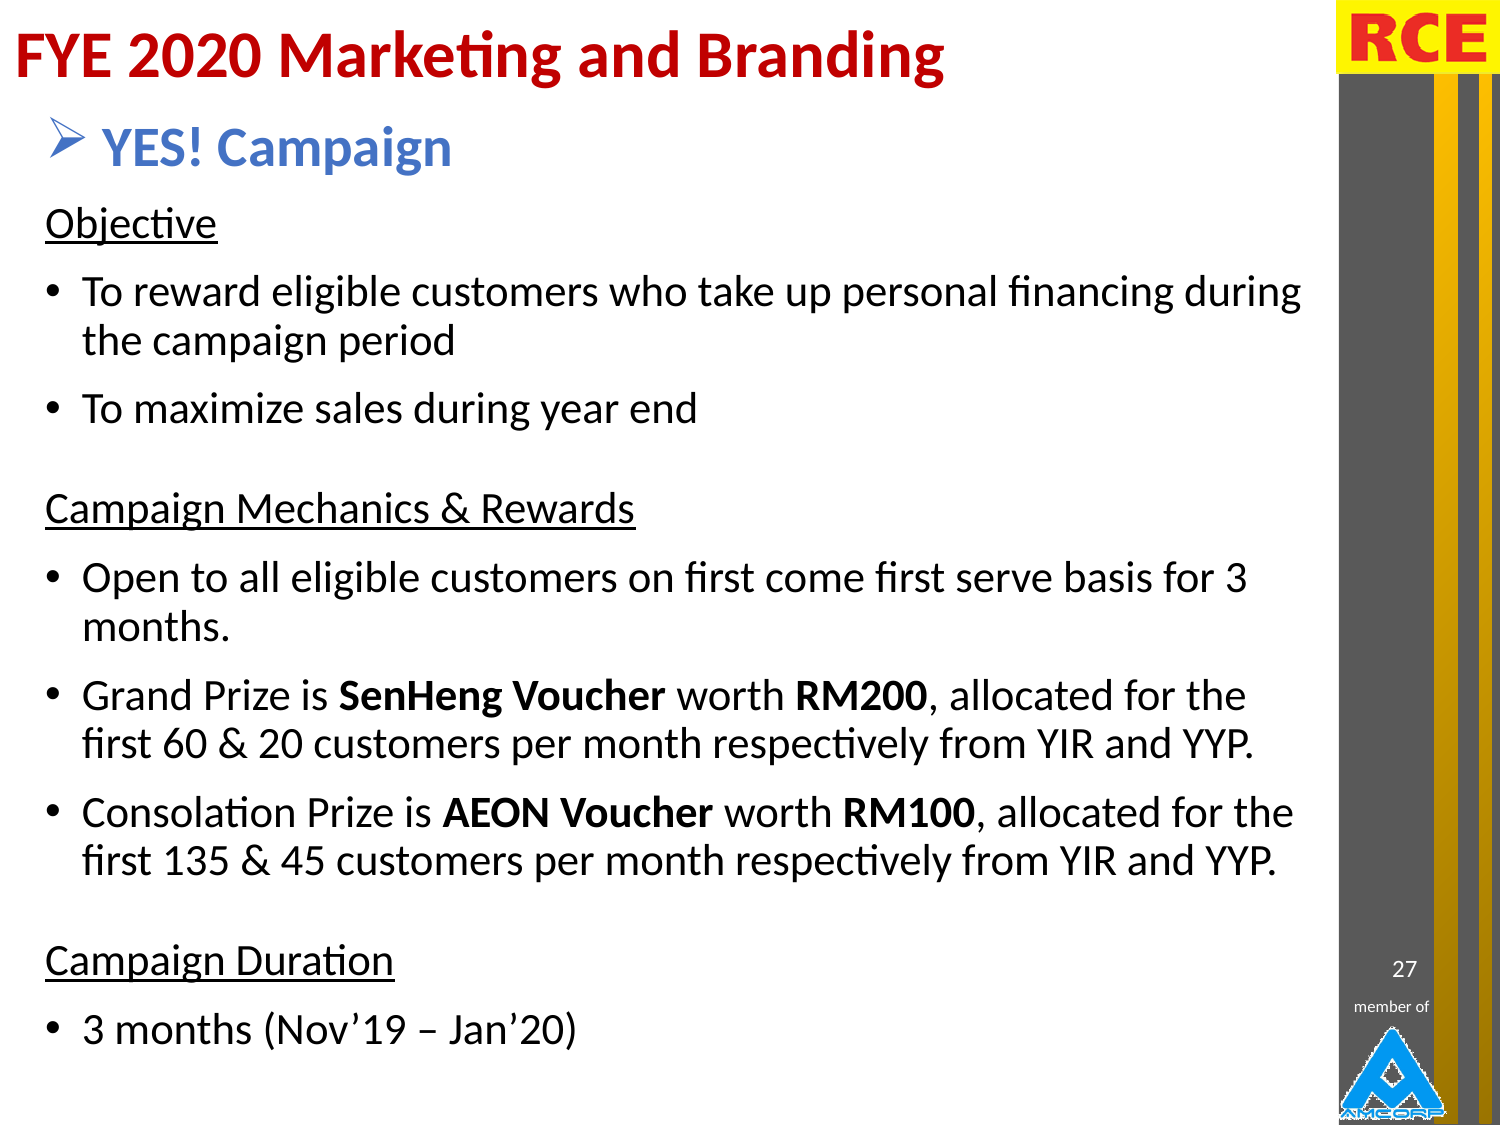

# FYE 2020 Marketing and Branding
 YES! Campaign
Objective
To reward eligible customers who take up personal financing during the campaign period
To maximize sales during year end

Campaign Mechanics & Rewards
Open to all eligible customers on first come first serve basis for 3 months.
Grand Prize is SenHeng Voucher worth RM200, allocated for the first 60 & 20 customers per month respectively from YIR and YYP.
Consolation Prize is AEON Voucher worth RM100, allocated for the first 135 & 45 customers per month respectively from YIR and YYP.

Campaign Duration
3 months (Nov’19 – Jan’20)
27